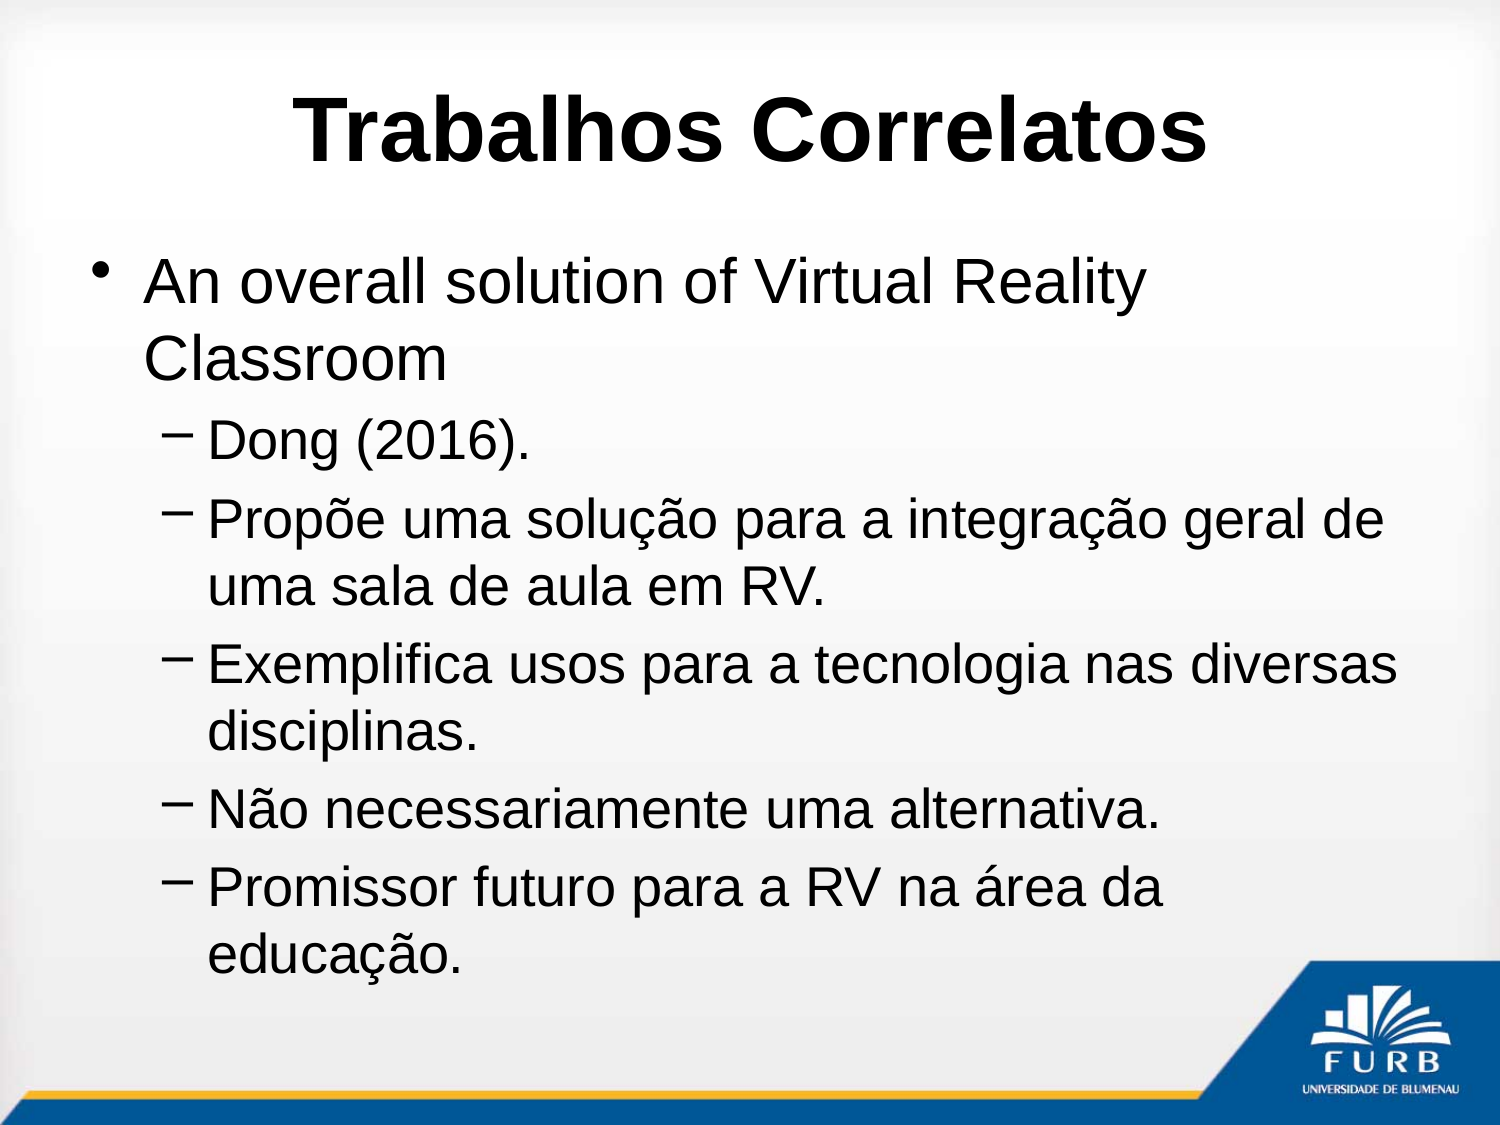

# Trabalhos Correlatos
An overall solution of Virtual Reality Classroom
Dong (2016).
Propõe uma solução para a integração geral de uma sala de aula em RV.
Exemplifica usos para a tecnologia nas diversas disciplinas.
Não necessariamente uma alternativa.
Promissor futuro para a RV na área da educação.